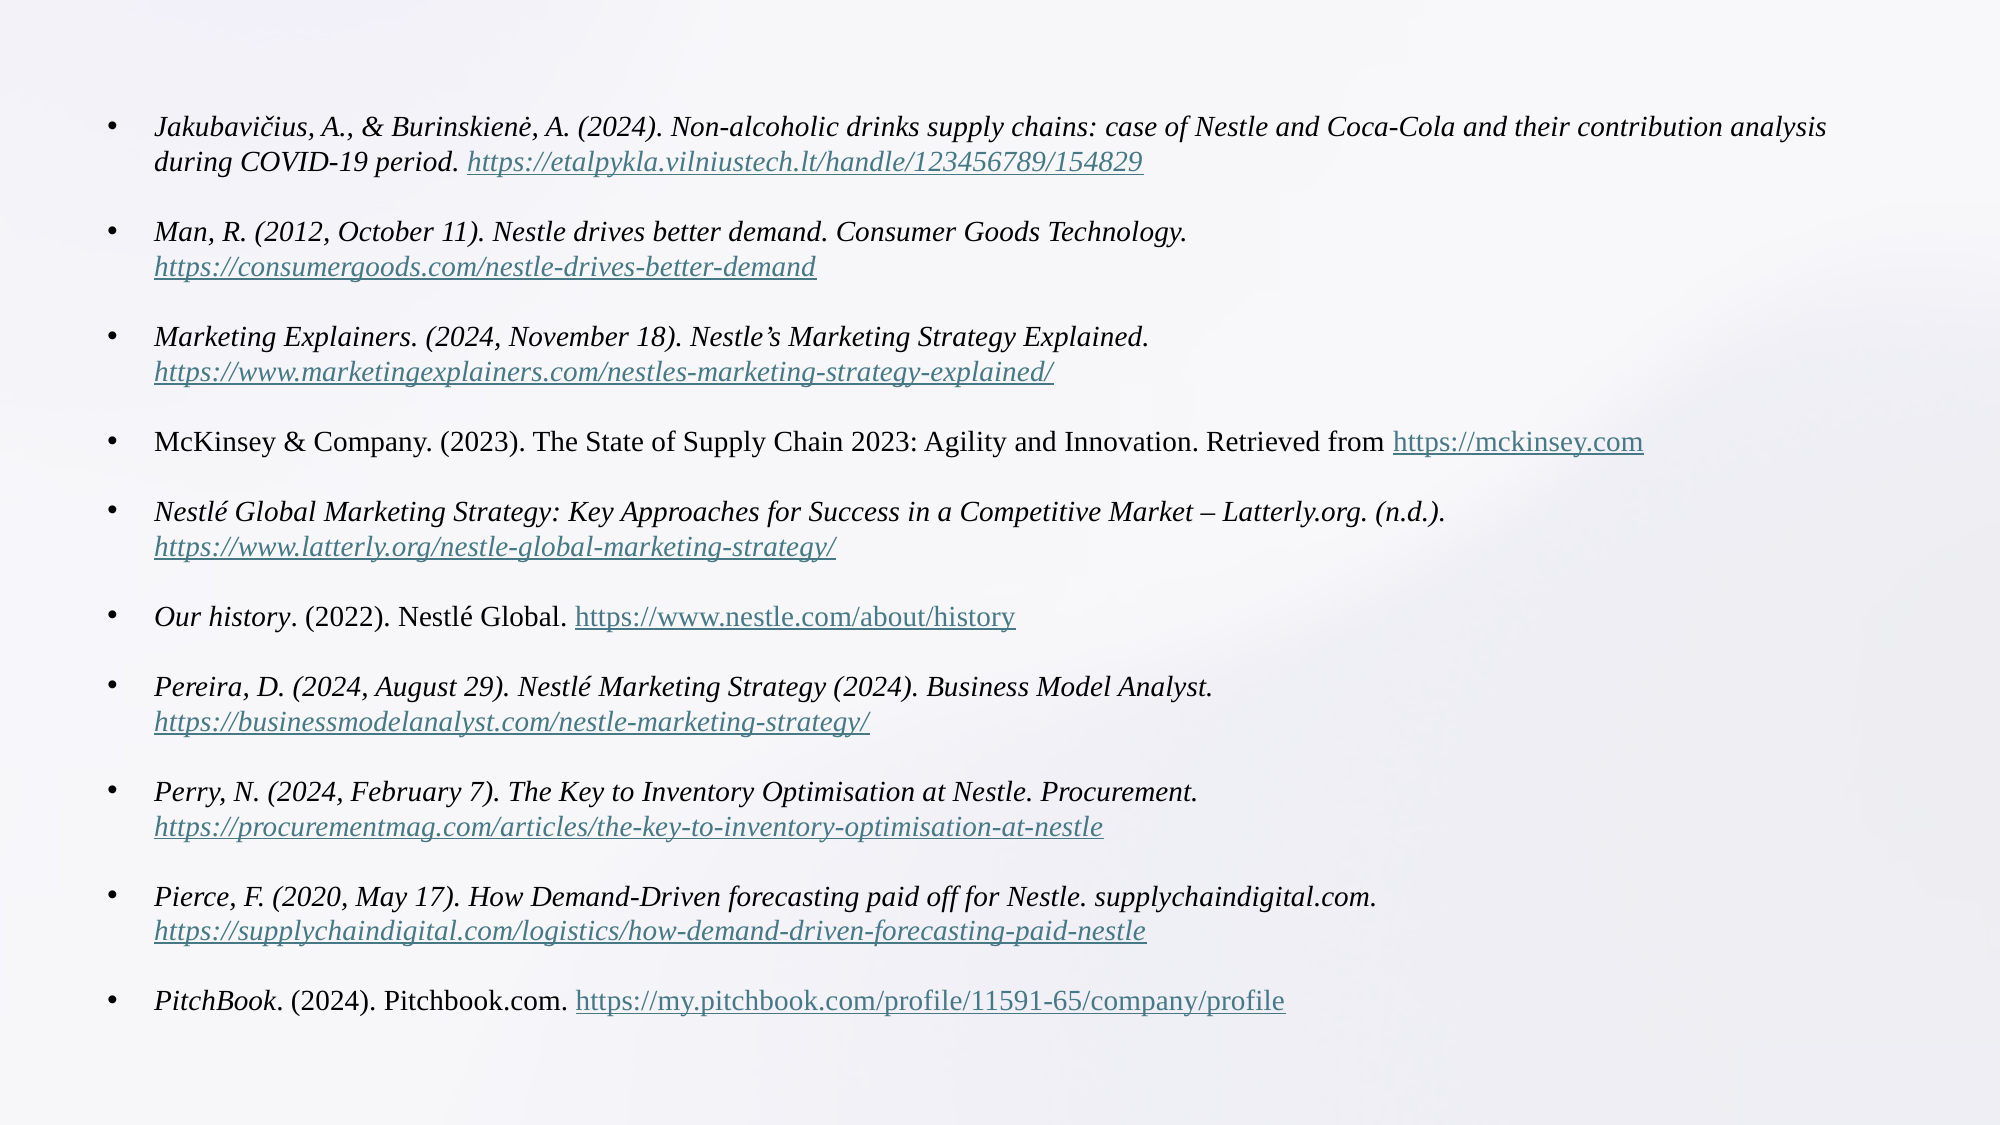

Jakubavičius, A., & Burinskienė, A. (2024). Non-alcoholic drinks supply chains: case of Nestle and Coca-Cola and their contribution analysis during COVID-19 period. https://etalpykla.vilniustech.lt/handle/123456789/154829

Man, R. (2012, October 11). Nestle drives better demand. Consumer Goods Technology. https://consumergoods.com/nestle-drives-better-demand

Marketing Explainers. (2024, November 18). Nestle’s Marketing Strategy Explained. https://www.marketingexplainers.com/nestles-marketing-strategy-explained/

McKinsey & Company. (2023). The State of Supply Chain 2023: Agility and Innovation. Retrieved from https://mckinsey.com

Nestlé Global Marketing Strategy: Key Approaches for Success in a Competitive Market – Latterly.org. (n.d.). https://www.latterly.org/nestle-global-marketing-strategy/

Our history. (2022). Nestlé Global. https://www.nestle.com/about/history

Pereira, D. (2024, August 29). Nestlé Marketing Strategy (2024). Business Model Analyst. https://businessmodelanalyst.com/nestle-marketing-strategy/

Perry, N. (2024, February 7). The Key to Inventory Optimisation at Nestle. Procurement. https://procurementmag.com/articles/the-key-to-inventory-optimisation-at-nestle

Pierce, F. (2020, May 17). How Demand-Driven forecasting paid off for Nestle. supplychaindigital.com. https://supplychaindigital.com/logistics/how-demand-driven-forecasting-paid-nestle

PitchBook. (2024). Pitchbook.com. https://my.pitchbook.com/profile/11591-65/company/profile